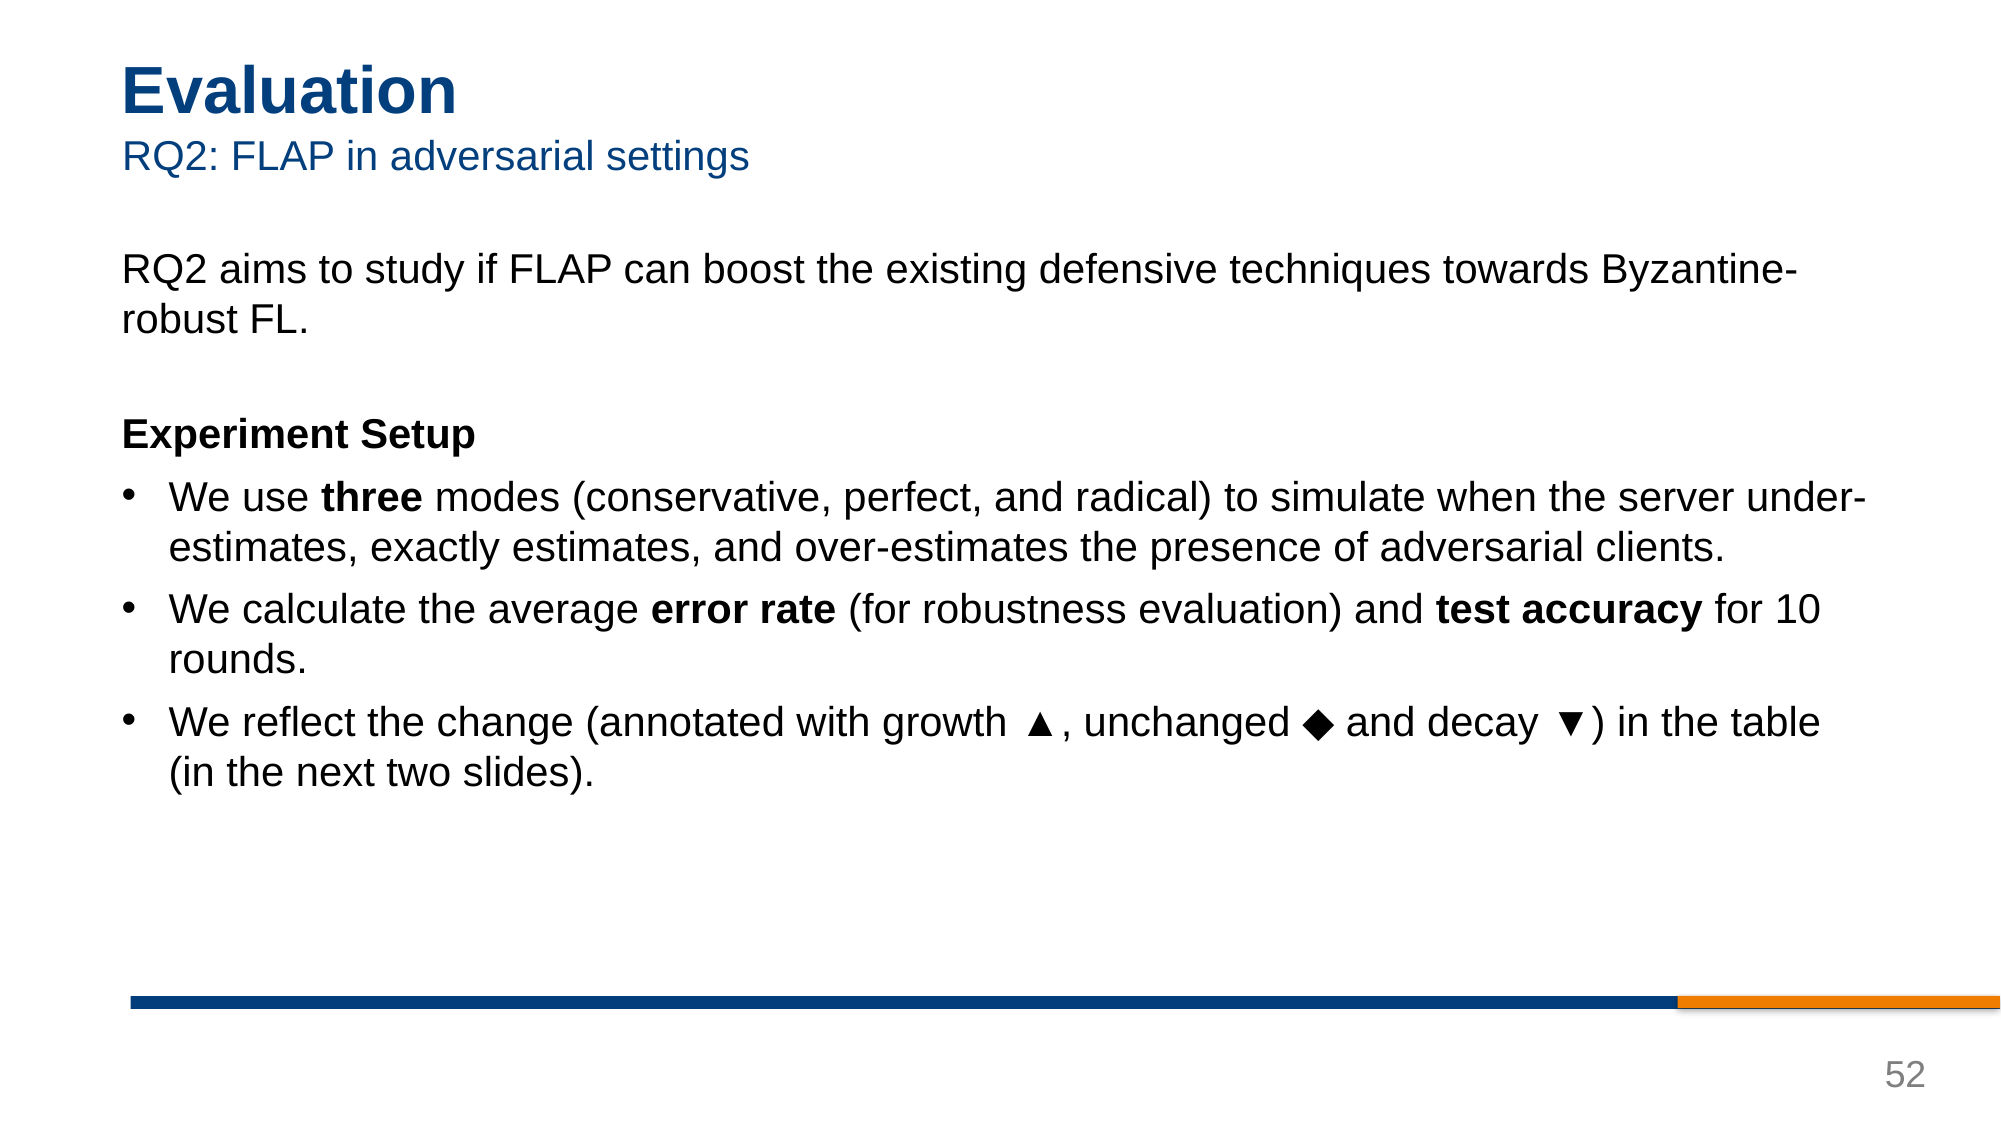

# Evaluation
RQ2: FLAP in adversarial settings
RQ2 aims to study if FLAP can boost the existing defensive techniques towards Byzantine-robust FL.
Experiment Setup
We use three modes (conservative, perfect, and radical) to simulate when the server under-estimates, exactly estimates, and over-estimates the presence of adversarial clients.
We calculate the average error rate (for robustness evaluation) and test accuracy for 10 rounds.
We reflect the change (annotated with growth ▲, unchanged ◆ and decay ▼) in the table (in the next two slides).

52